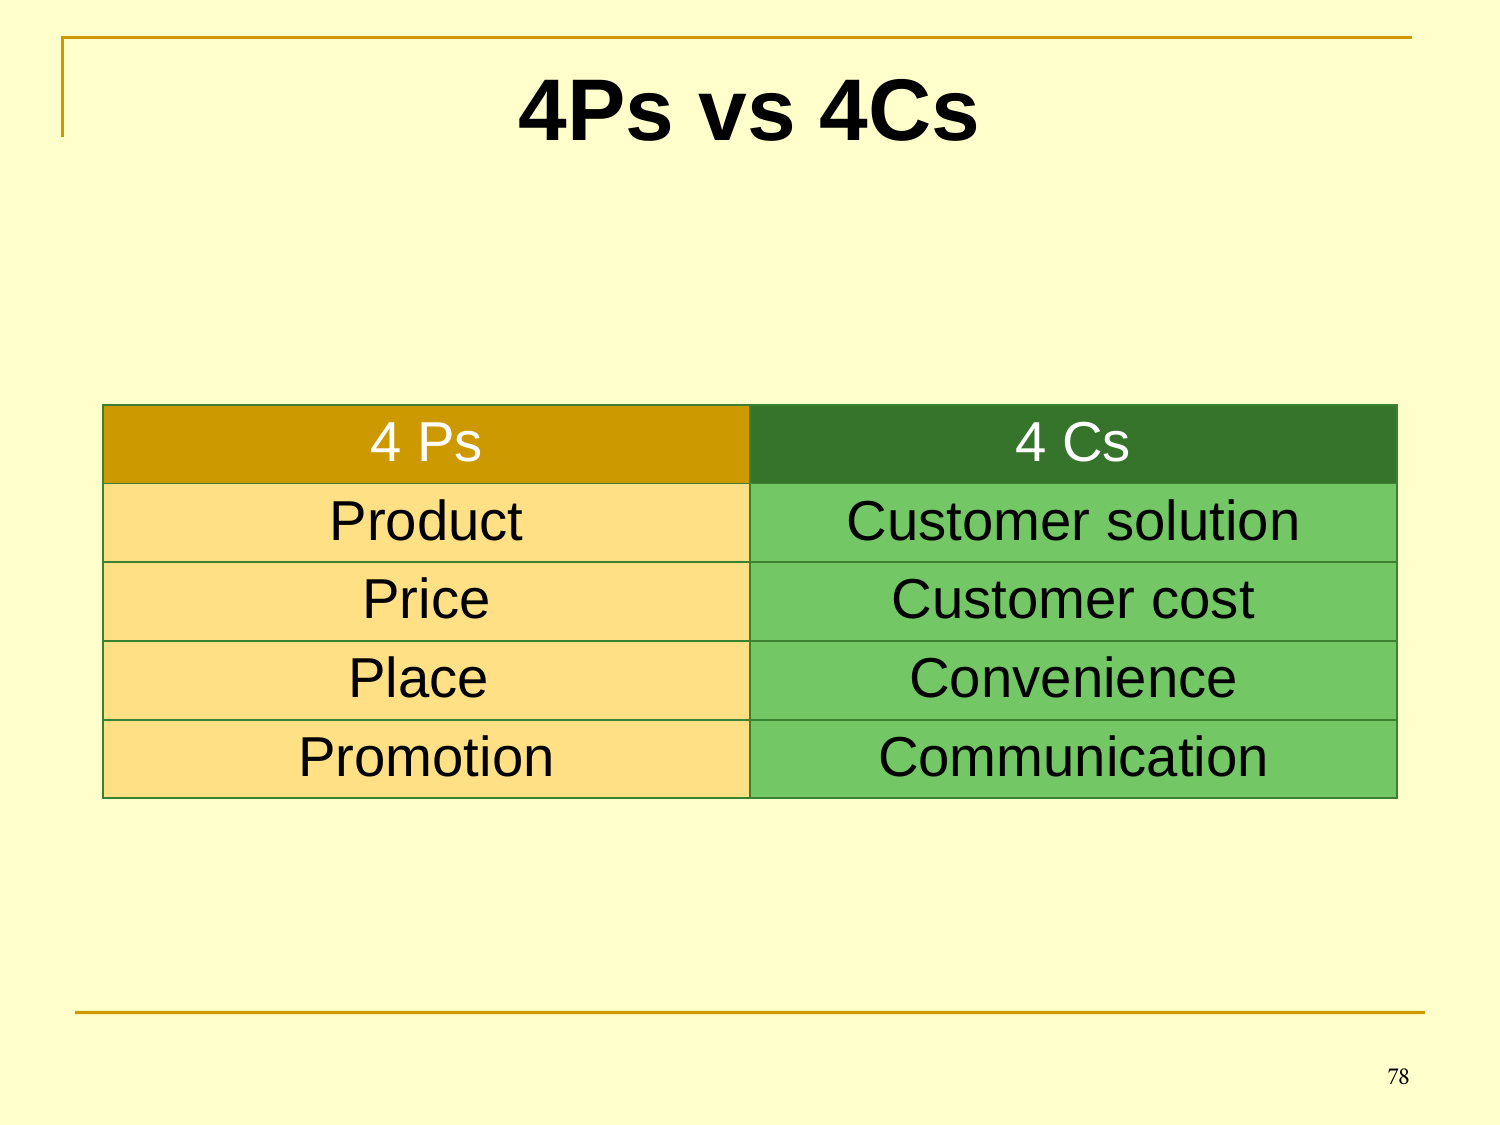

# 4Ps vs 4Cs
| 4 Ps | 4 Cs |
| --- | --- |
| Product | Customer solution |
| Price | Customer cost |
| Place | Convenience |
| Promotion | Communication |
78